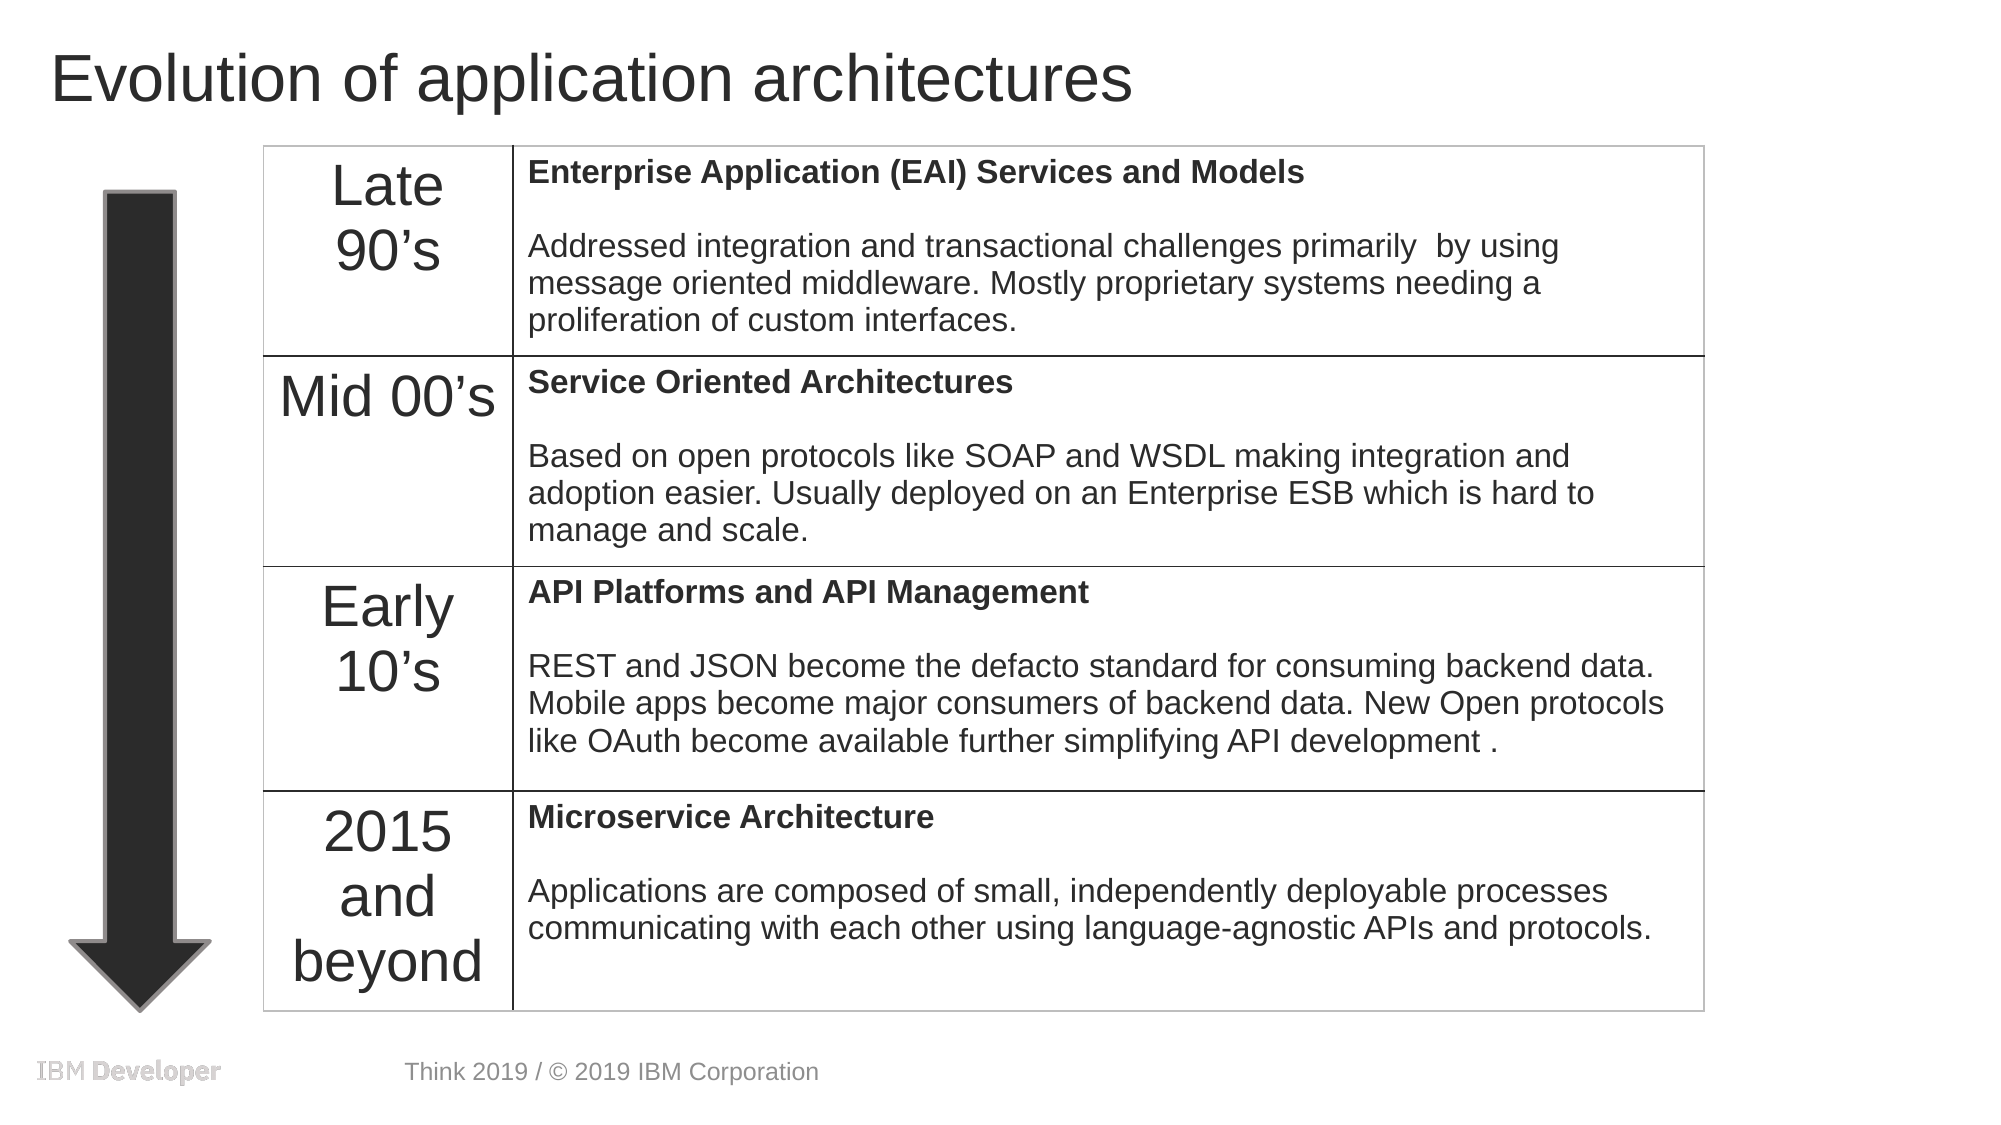

# Evolution of application architectures
| Late 90’s | Enterprise Application (EAI) Services and Models Addressed integration and transactional challenges primarily by using message oriented middleware. Mostly proprietary systems needing a proliferation of custom interfaces. |
| --- | --- |
| Mid 00’s | Service Oriented Architectures Based on open protocols like SOAP and WSDL making integration and adoption easier. Usually deployed on an Enterprise ESB which is hard to manage and scale. |
| Early 10’s | API Platforms and API Management REST and JSON become the defacto standard for consuming backend data. Mobile apps become major consumers of backend data. New Open protocols like OAuth become available further simplifying API development . |
| 2015 and beyond | Microservice Architecture Applications are composed of small, independently deployable processes communicating with each other using language-agnostic APIs and protocols. |

Think 2019 / © 2019 IBM Corporation